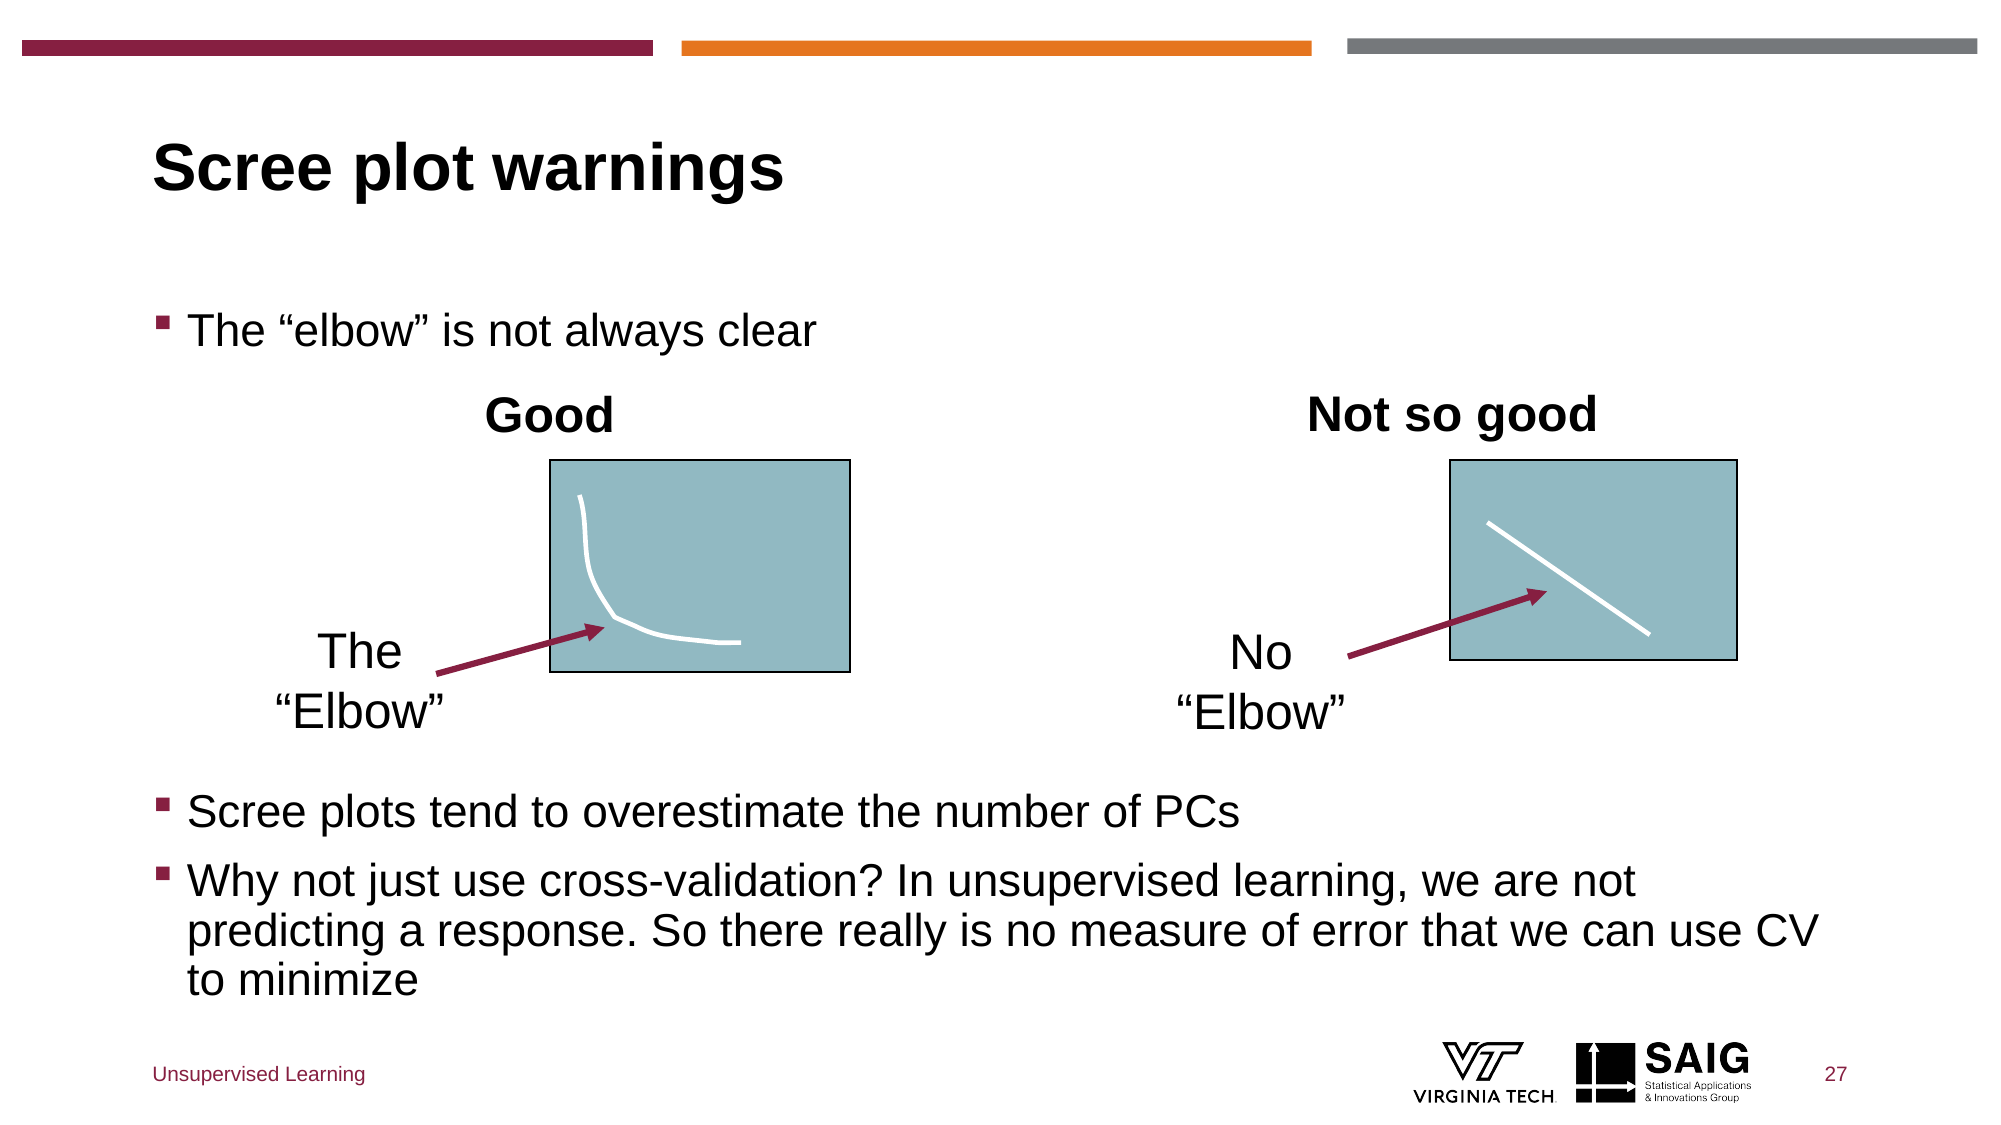

# Scree plot warnings
The “elbow” is not always clear

Scree plots tend to overestimate the number of PCs
Why not just use cross-validation? In unsupervised learning, we are not predicting a response. So there really is no measure of error that we can use CV to minimize
Not so good
Good

The “Elbow”

No “Elbow”
Unsupervised Learning
27